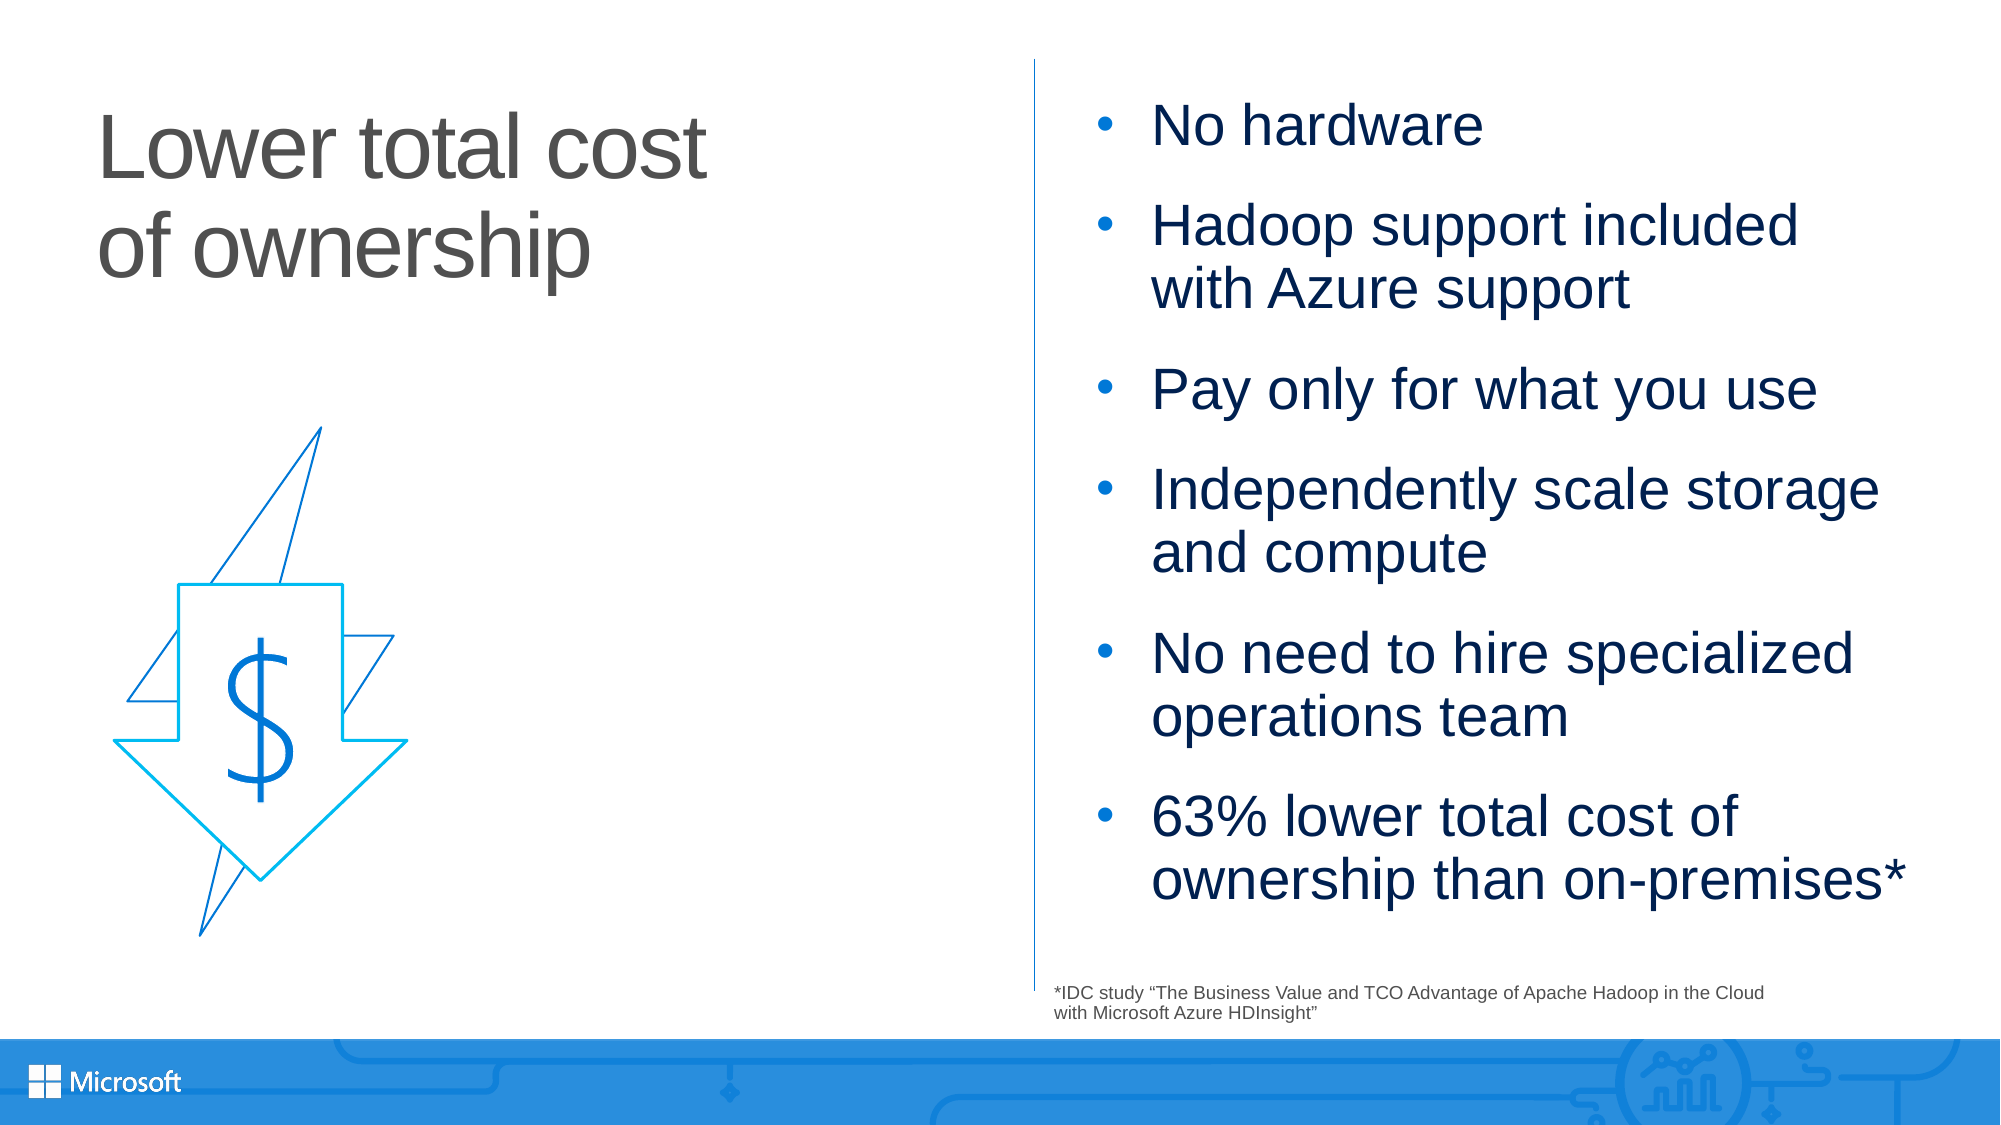

No hardware
Hadoop support included with Azure support
Pay only for what you use
Independently scale storage and compute
No need to hire specialized operations team
63% lower total cost of ownership than on-premises*
# Lower total cost of ownership

*IDC study “The Business Value and TCO Advantage of Apache Hadoop in the Cloud with Microsoft Azure HDInsight”